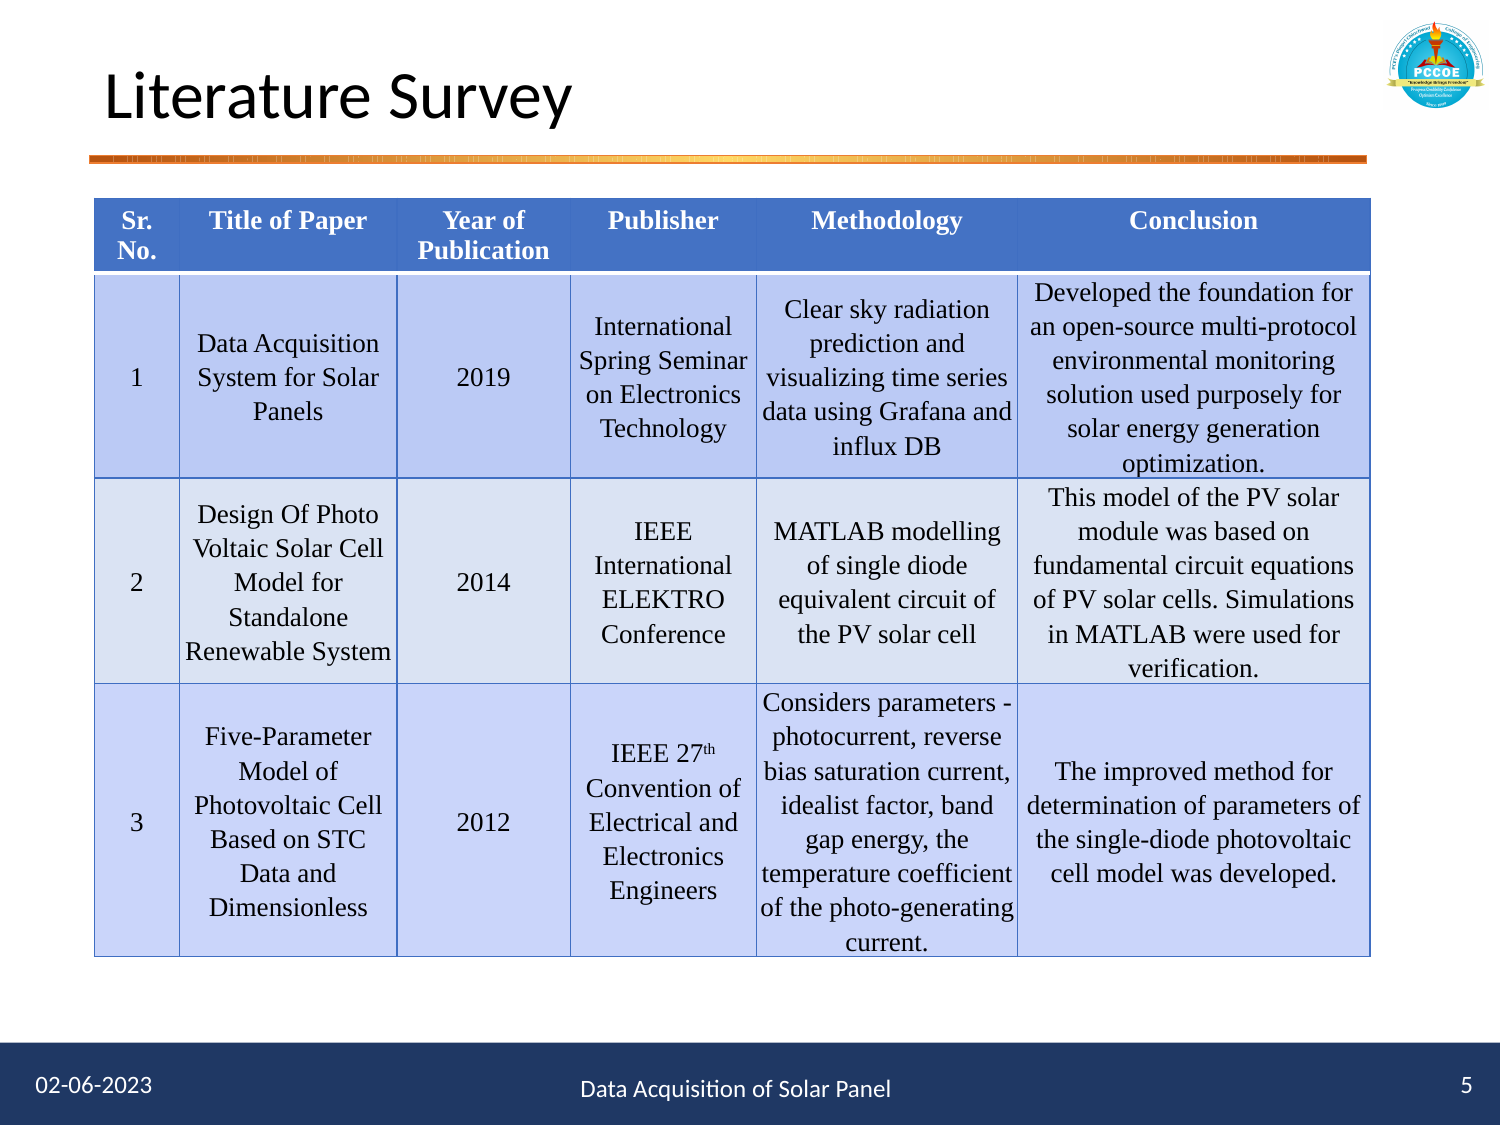

# Literature Survey
| Sr. No. | Title of Paper | Year of Publication | Publisher | Methodology | Conclusion |
| --- | --- | --- | --- | --- | --- |
| 1 | Data Acquisition System for Solar Panels | 2019 | International Spring Seminar on Electronics Technology | Clear sky radiation prediction and visualizing time series data using Grafana and influx DB | Developed the foundation for an open-source multi-protocol environmental monitoring solution used purposely for solar energy generation optimization. |
| 2 | Design Of Photo Voltaic Solar Cell Model for Standalone Renewable System | 2014 | IEEE International ELEKTRO Conference | MATLAB modelling of single diode equivalent circuit of the PV solar cell | This model of the PV solar module was based on fundamental circuit equations of PV solar cells. Simulations in MATLAB were used for verification. |
| 3 | Five-Parameter Model of Photovoltaic Cell Based on STC Data and Dimensionless | 2012 | IEEE 27th Convention of Electrical and Electronics Engineers | Considers parameters - photocurrent, reverse bias saturation current, idealist factor, band gap energy, the temperature coefficient of the photo-generating current. | The improved method for determination of parameters of the single-diode photovoltaic cell model was developed. |
5
02-06-2023
Data Acquisition of Solar Panel